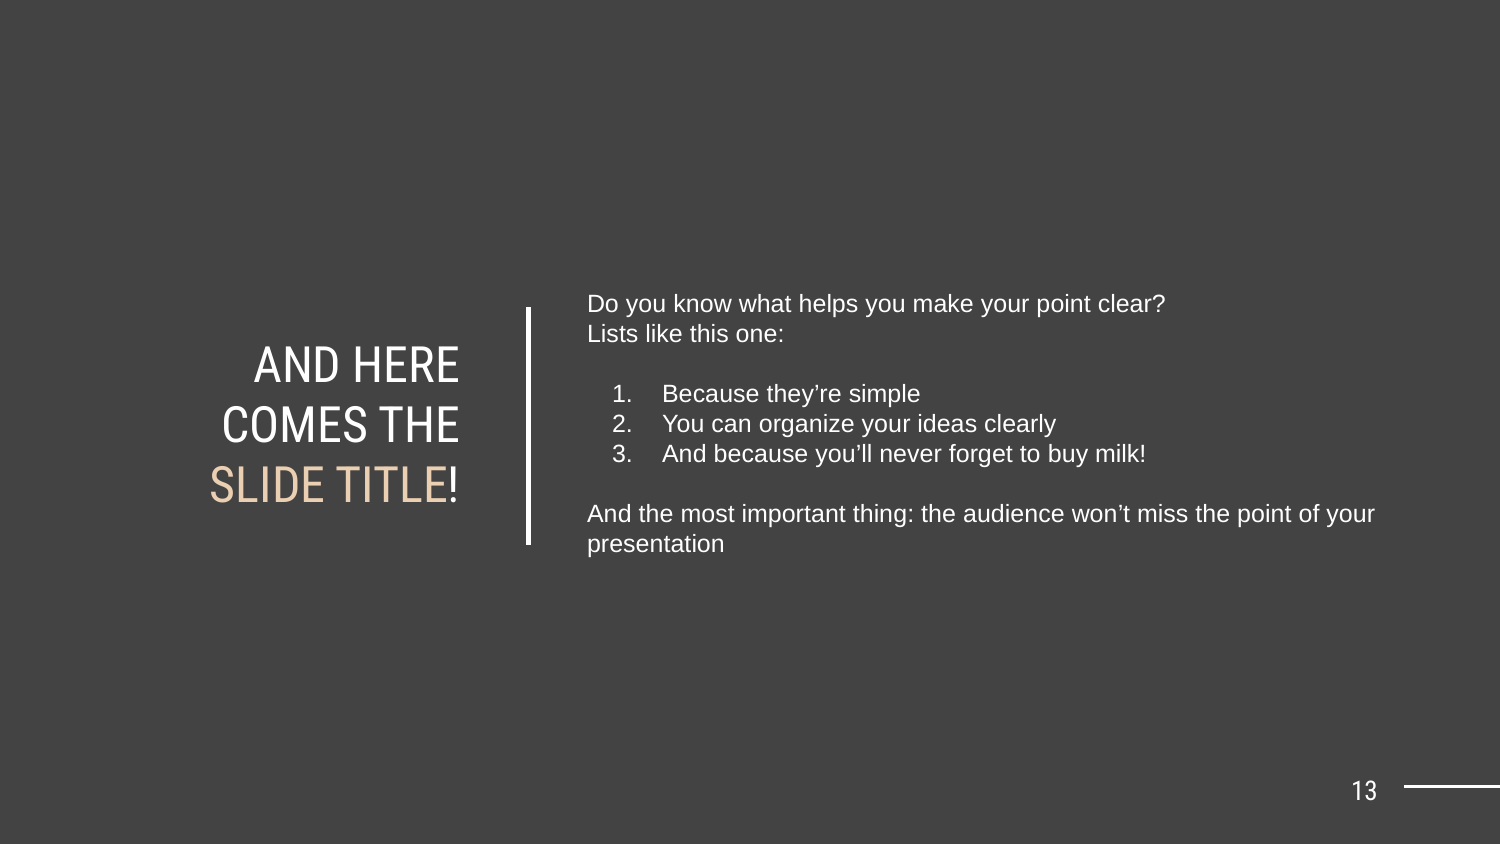

# AND HERE COMES THE SLIDE TITLE!
Do you know what helps you make your point clear?
Lists like this one:

Because they’re simple
You can organize your ideas clearly
And because you’ll never forget to buy milk!

And the most important thing: the audience won’t miss the point of your presentation
13